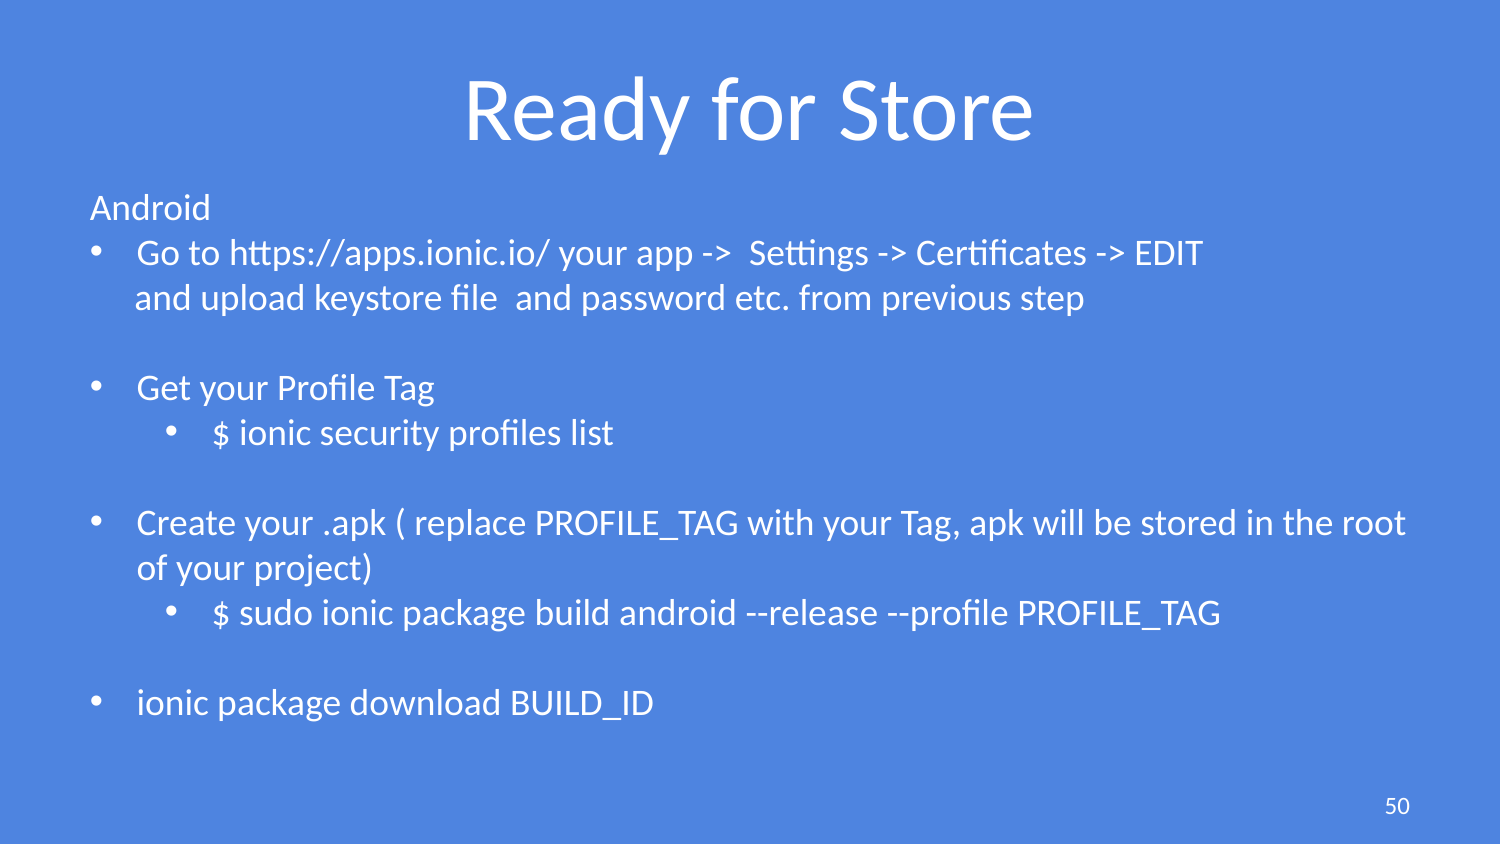

# Ready for Store
Android
Go to https://apps.ionic.io/ your app ->  Settings -> Certificates -> EDIT
and upload keystore file  and password etc. from previous step

Get your Profile Tag
$ ionic security profiles list

Create your .apk ( replace PROFILE_TAG with your Tag, apk will be stored in the root of your project)
$ sudo ionic package build android --release --profile PROFILE_TAG

ionic package download BUILD_ID

50